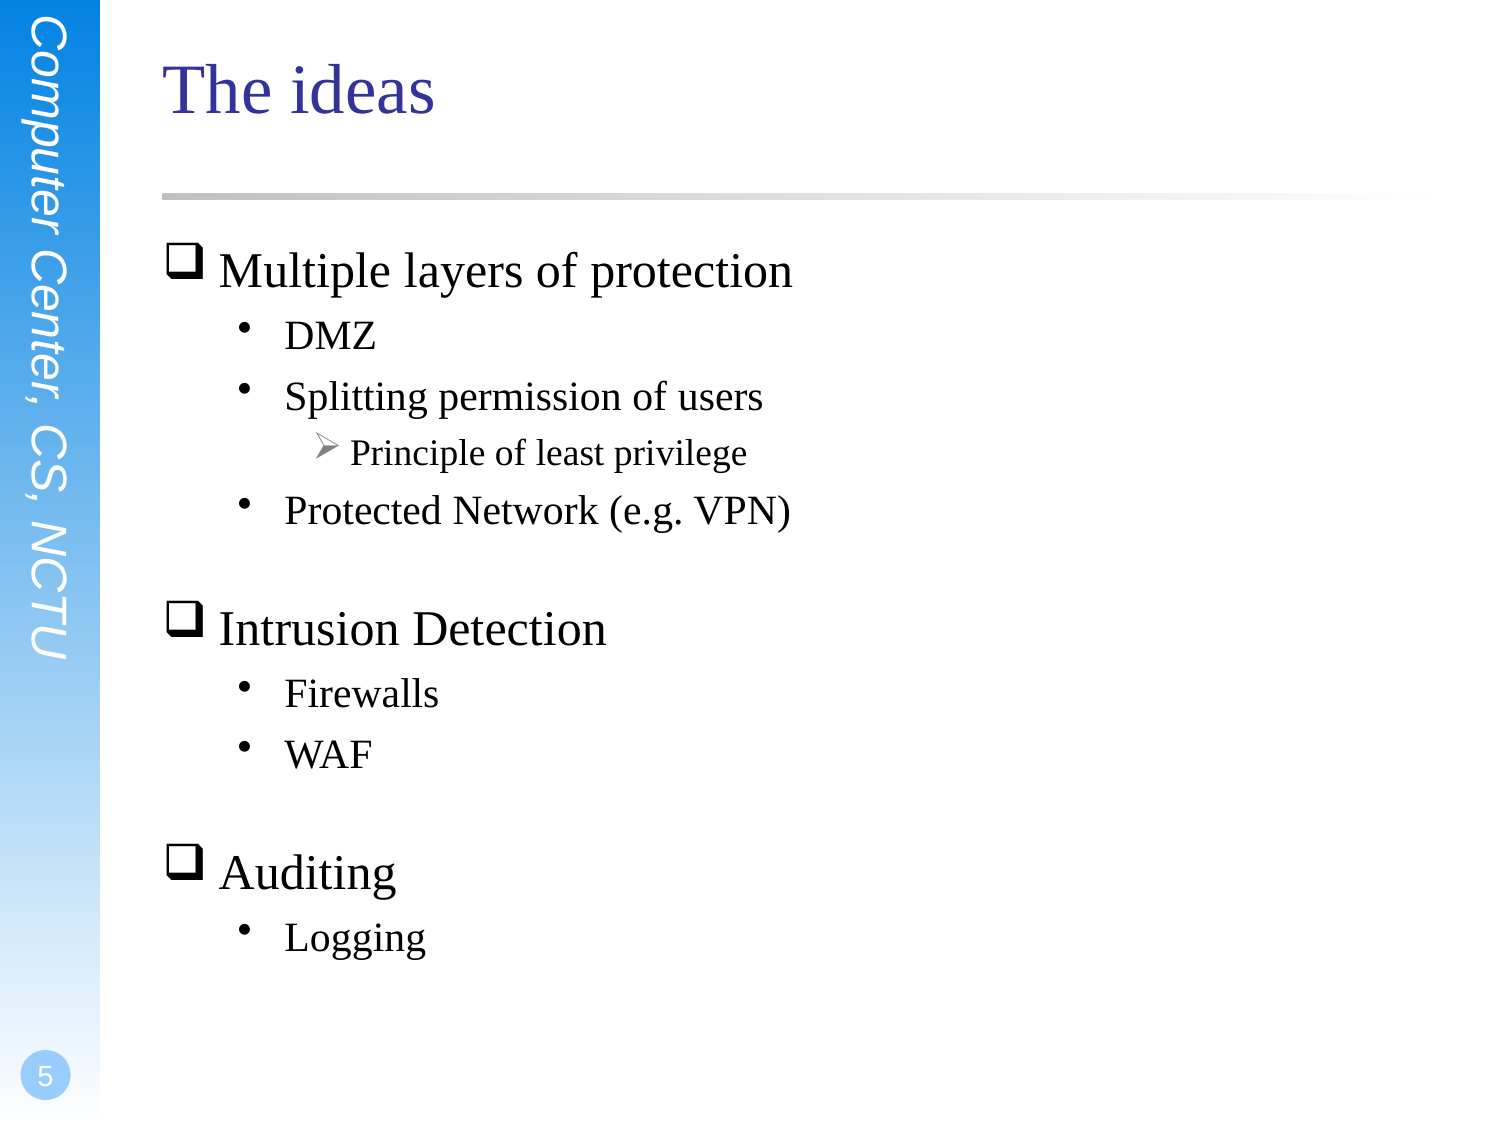

# The ideas
Multiple layers of protection
DMZ
Splitting permission of users
Principle of least privilege
Protected Network (e.g. VPN)
Intrusion Detection
Firewalls
WAF
Auditing
Logging